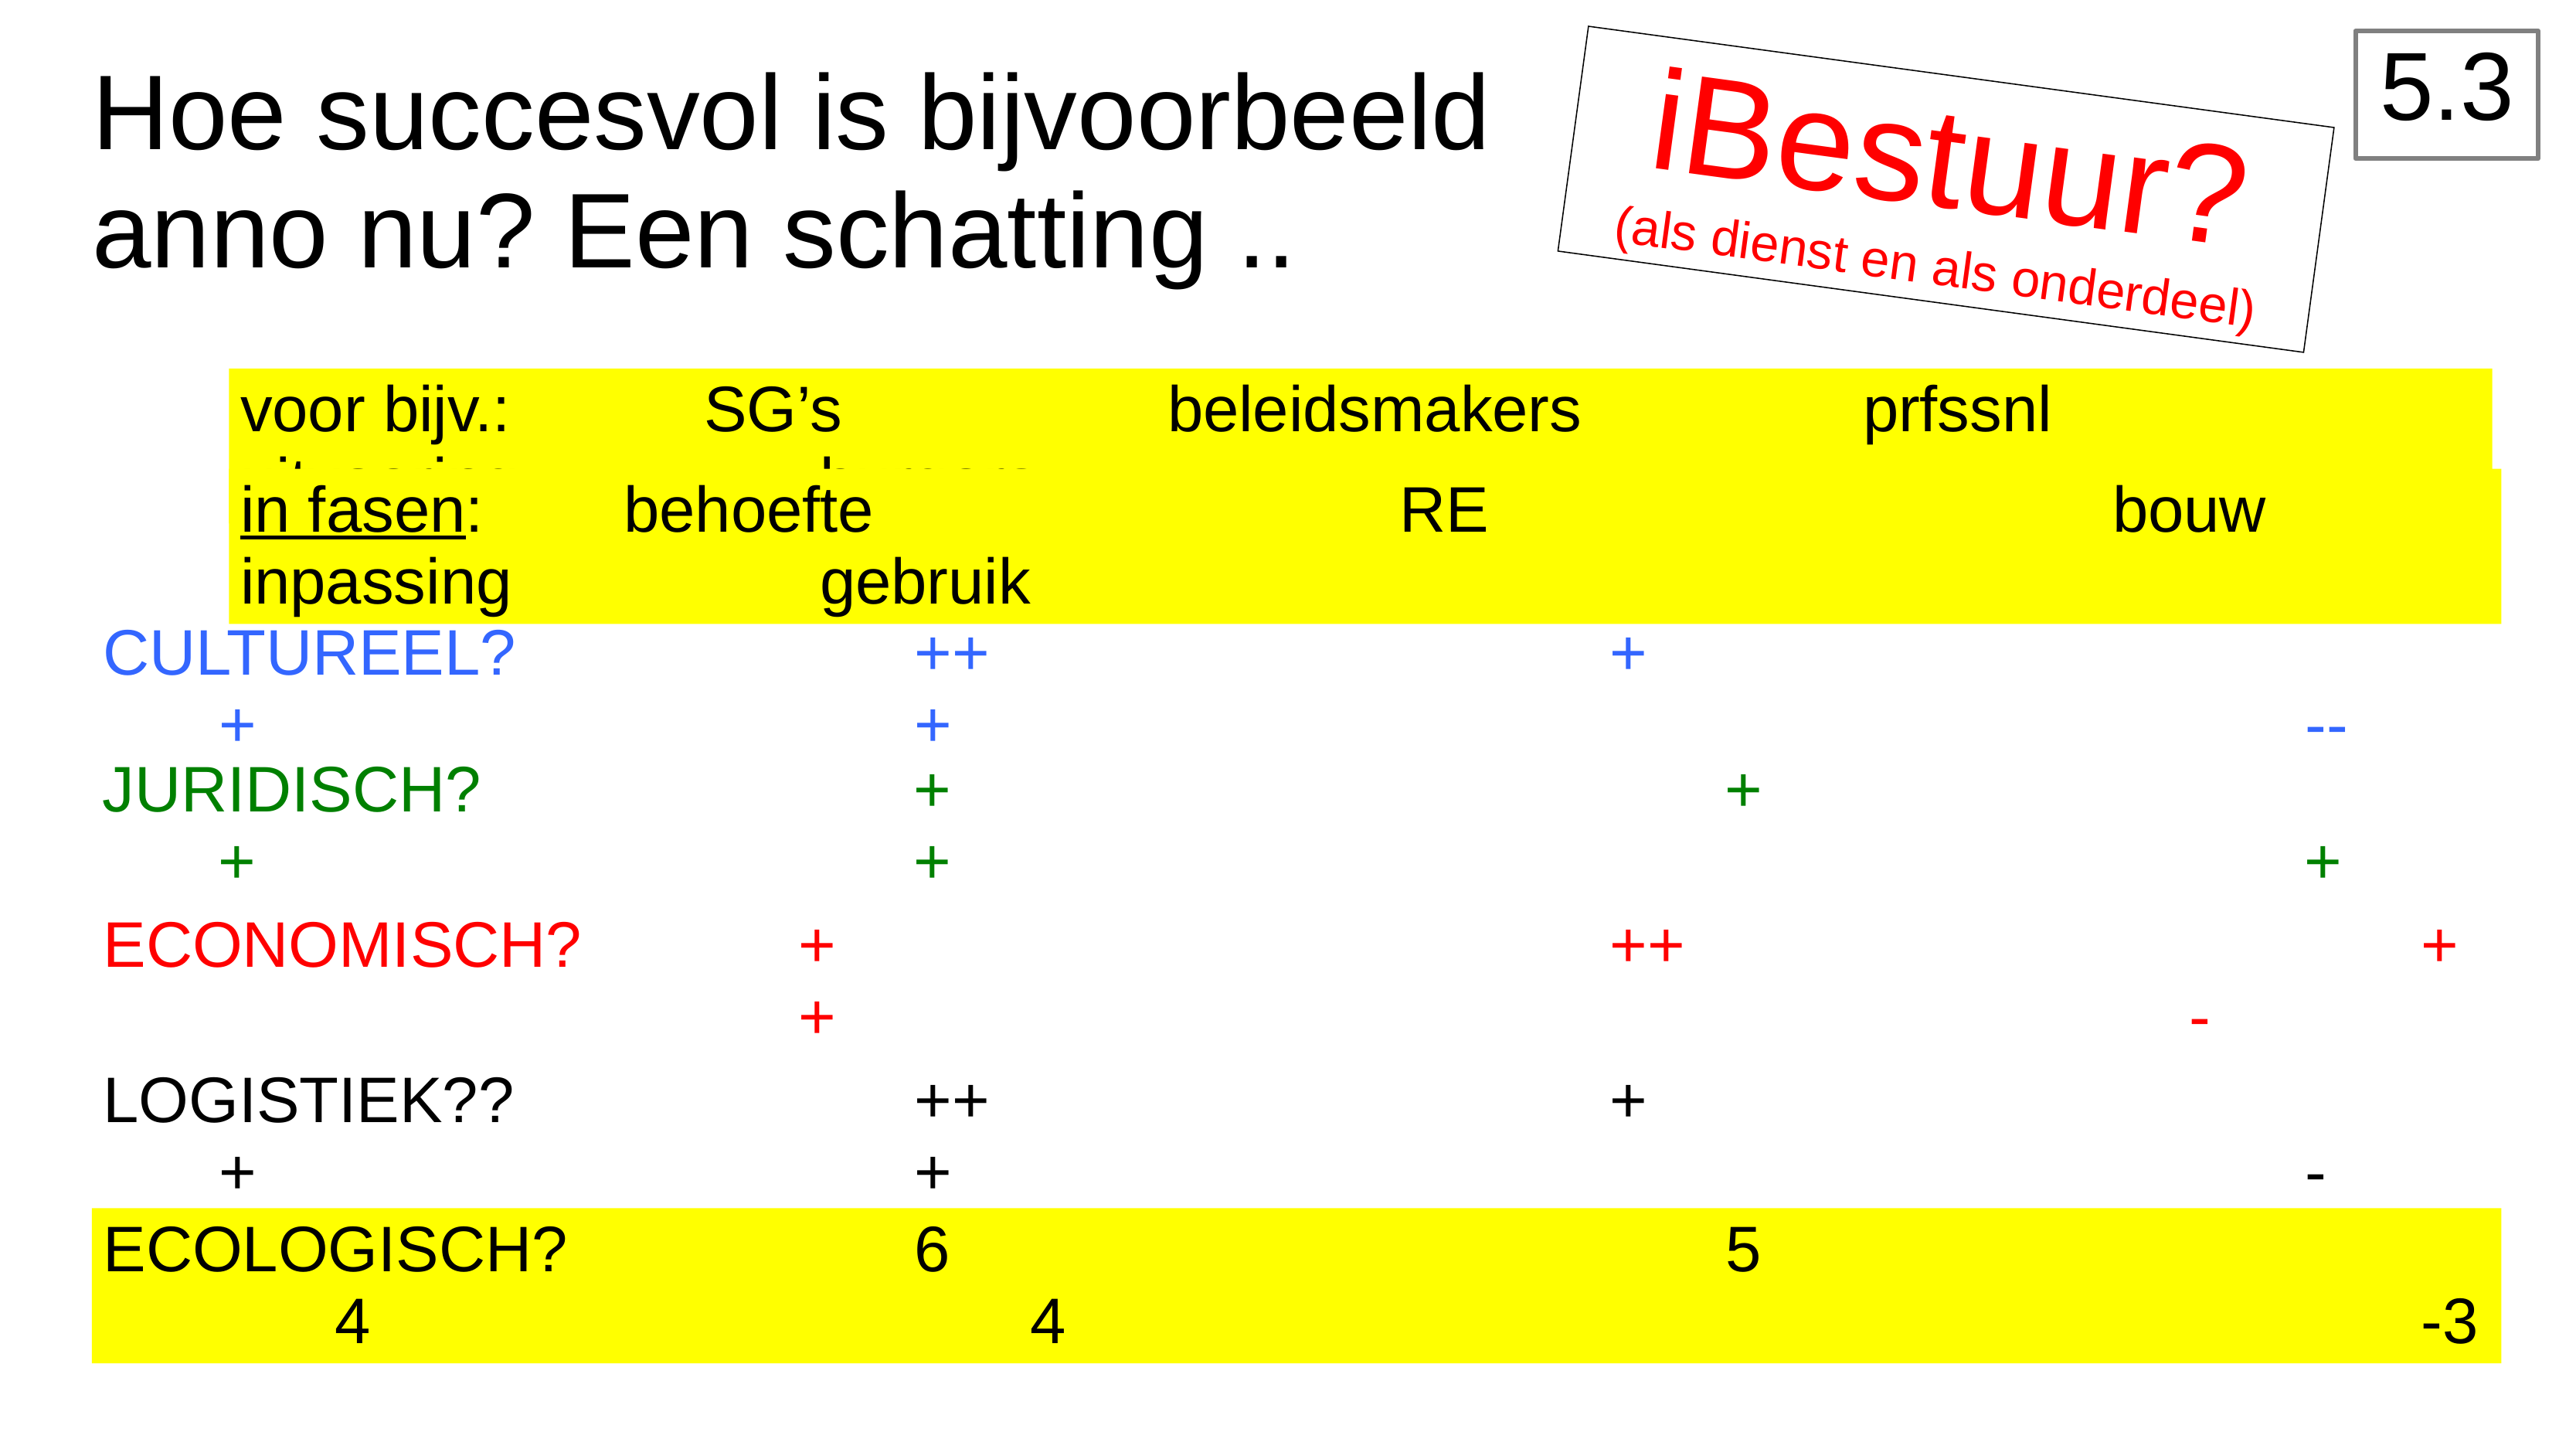

5.3

Hoe succesvol is bijvoorbeeld
anno nu? Een schatting ..
iBestuur?
(als dienst en als onderdeel)

voor bijv.: 		SG’s			beleidsmakers			prfssnl	  	uitvoering			burgers
in fasen:	  behoefte	 				RE						 bouw		inpassing 			gebruik
CULTUREEL?				++						+								+						+												--
JURIDISCH? 		 		+							+								+						+												+

ECONOMISCH? 		+							++							+						+												-

LOGISTIEK?? 				++						+								+						+												-
ECOLOGISCH? 	 		6							5								4						4												-3